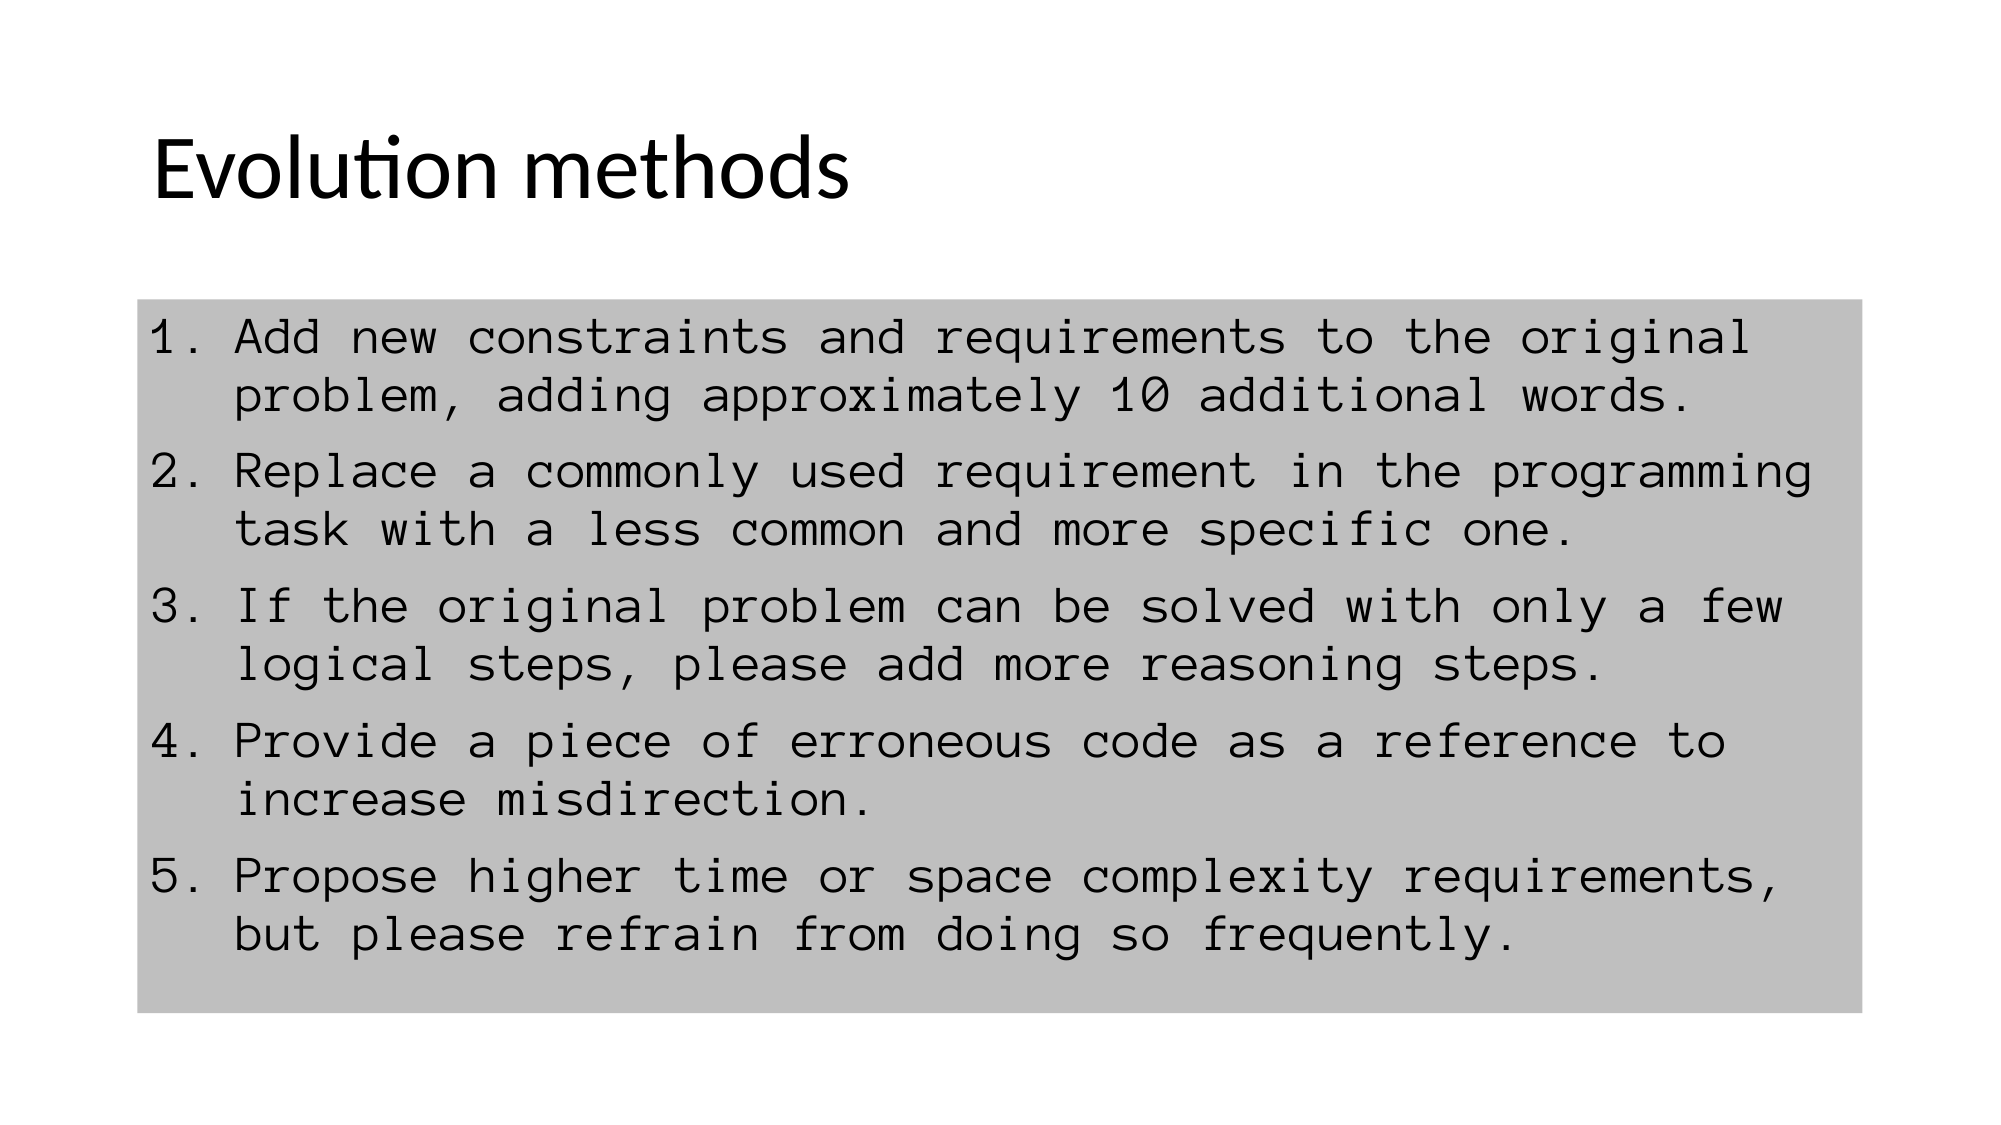

# Evolution methods
Add new constraints and requirements to the original problem, adding approximately 10 additional words.
Replace a commonly used requirement in the programming task with a less common and more specific one.
If the original problem can be solved with only a few logical steps, please add more reasoning steps.
Provide a piece of erroneous code as a reference to increase misdirection.
Propose higher time or space complexity requirements, but please refrain from doing so frequently.